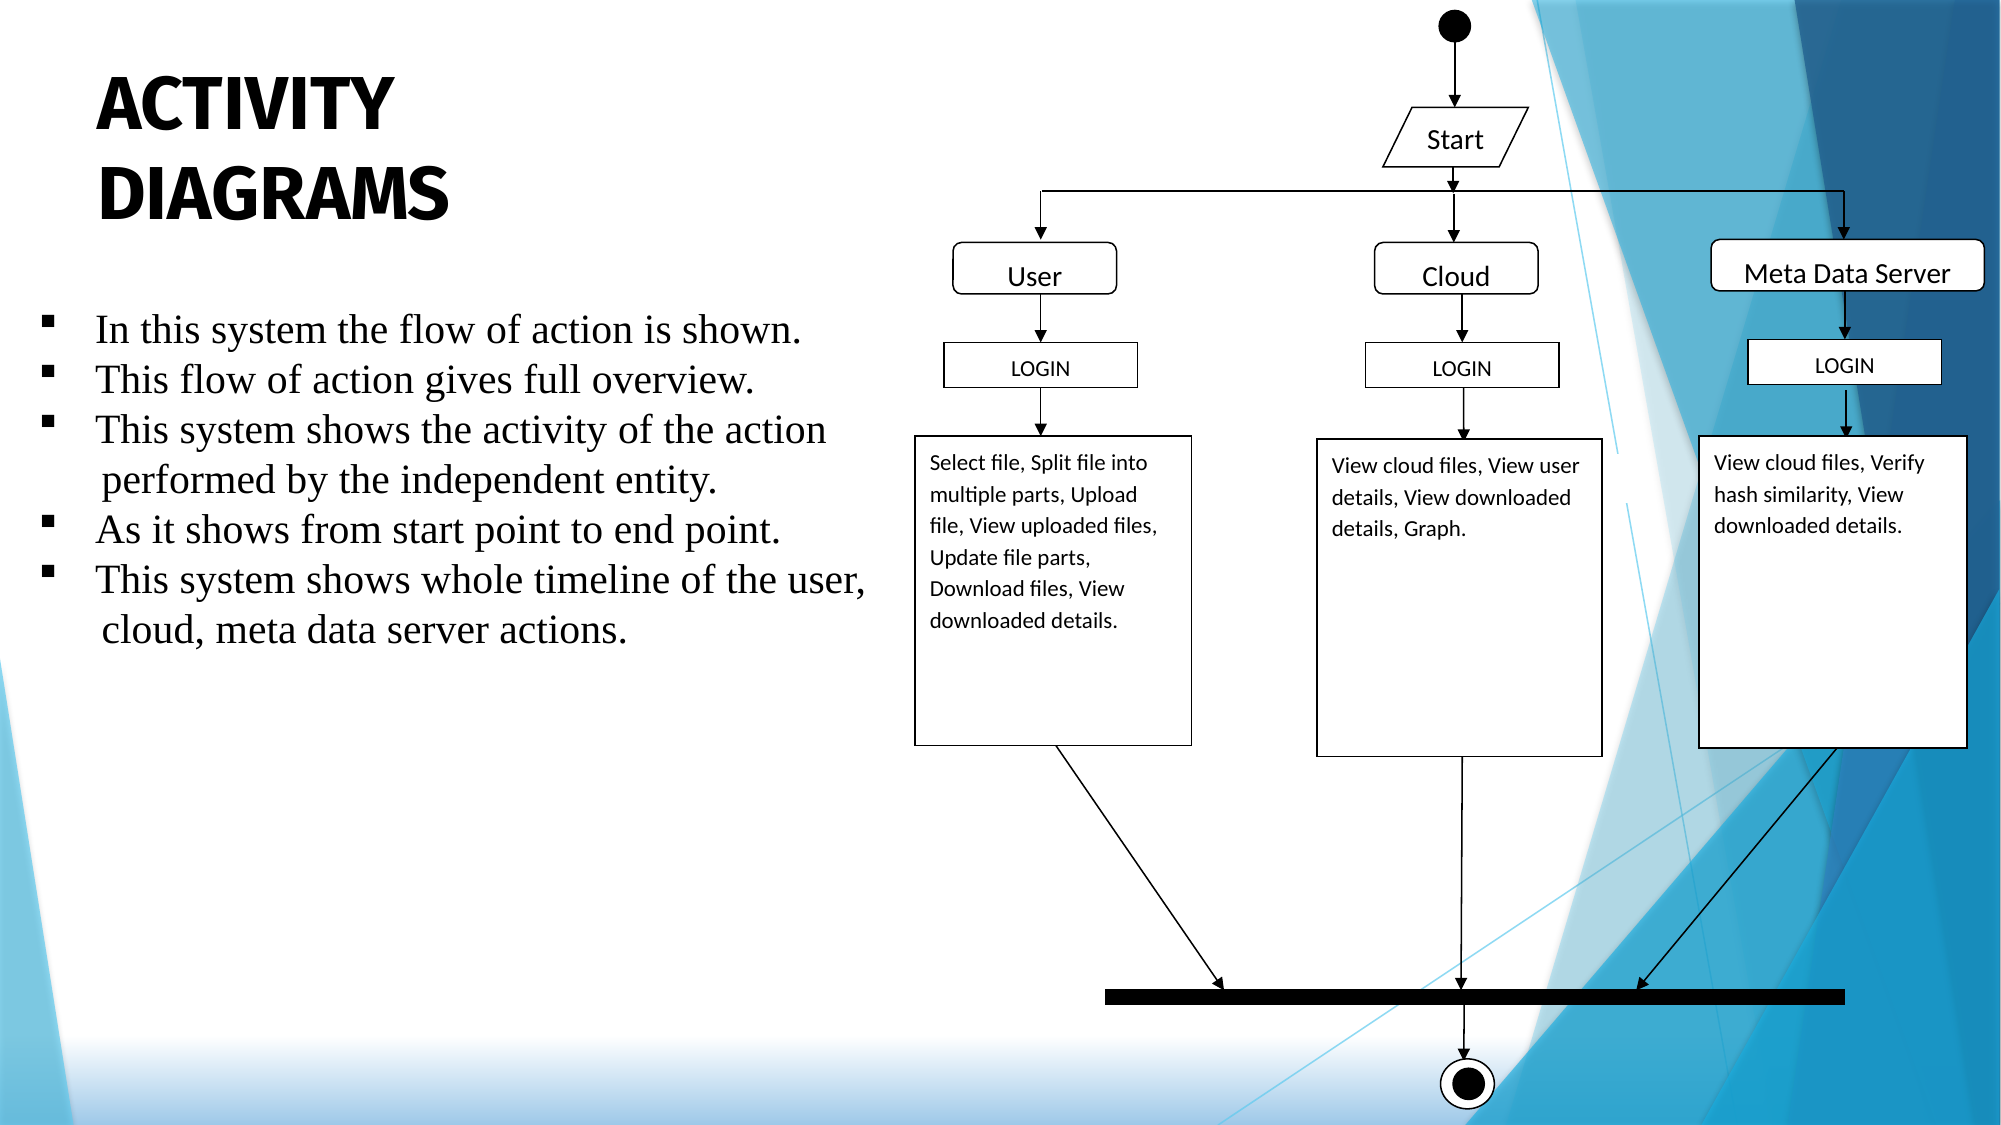

Start
ACTIVITY
DIAGRAMS
Meta Data Server
User
Cloud
In this system the flow of action is shown.
This flow of action gives full overview.
This system shows the activity of the action
      performed by the independent entity.
As it shows from start point to end point.
This system shows whole timeline of the user,
      cloud, meta data server actions.
LOGIN

LOGIN

LOGIN

Select file, Split file into multiple parts, Upload file, View uploaded files, Update file parts, Download files, View downloaded details.

View cloud files, Verify hash similarity, View downloaded details.

View cloud files, View user details, View downloaded details, Graph.